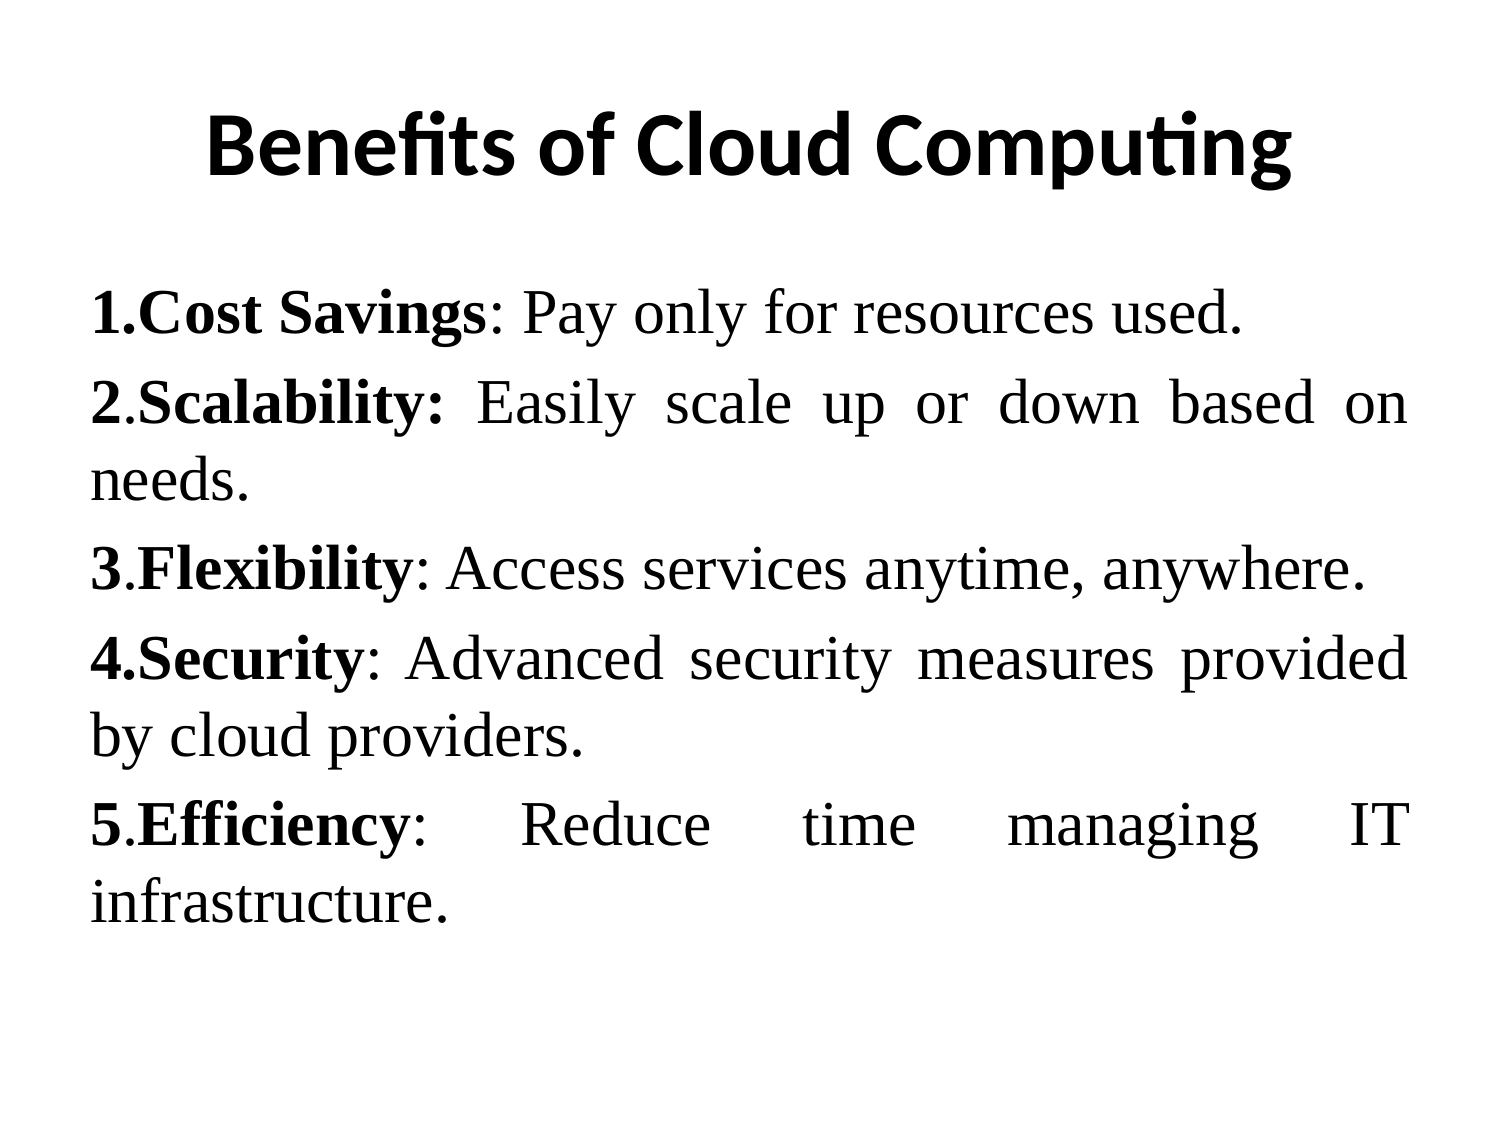

# Benefits of Cloud Computing
1.Cost Savings: Pay only for resources used.
2.Scalability: Easily scale up or down based on needs.
3.Flexibility: Access services anytime, anywhere.
4.Security: Advanced security measures provided by cloud providers.
5.Efficiency: Reduce time managing IT infrastructure.